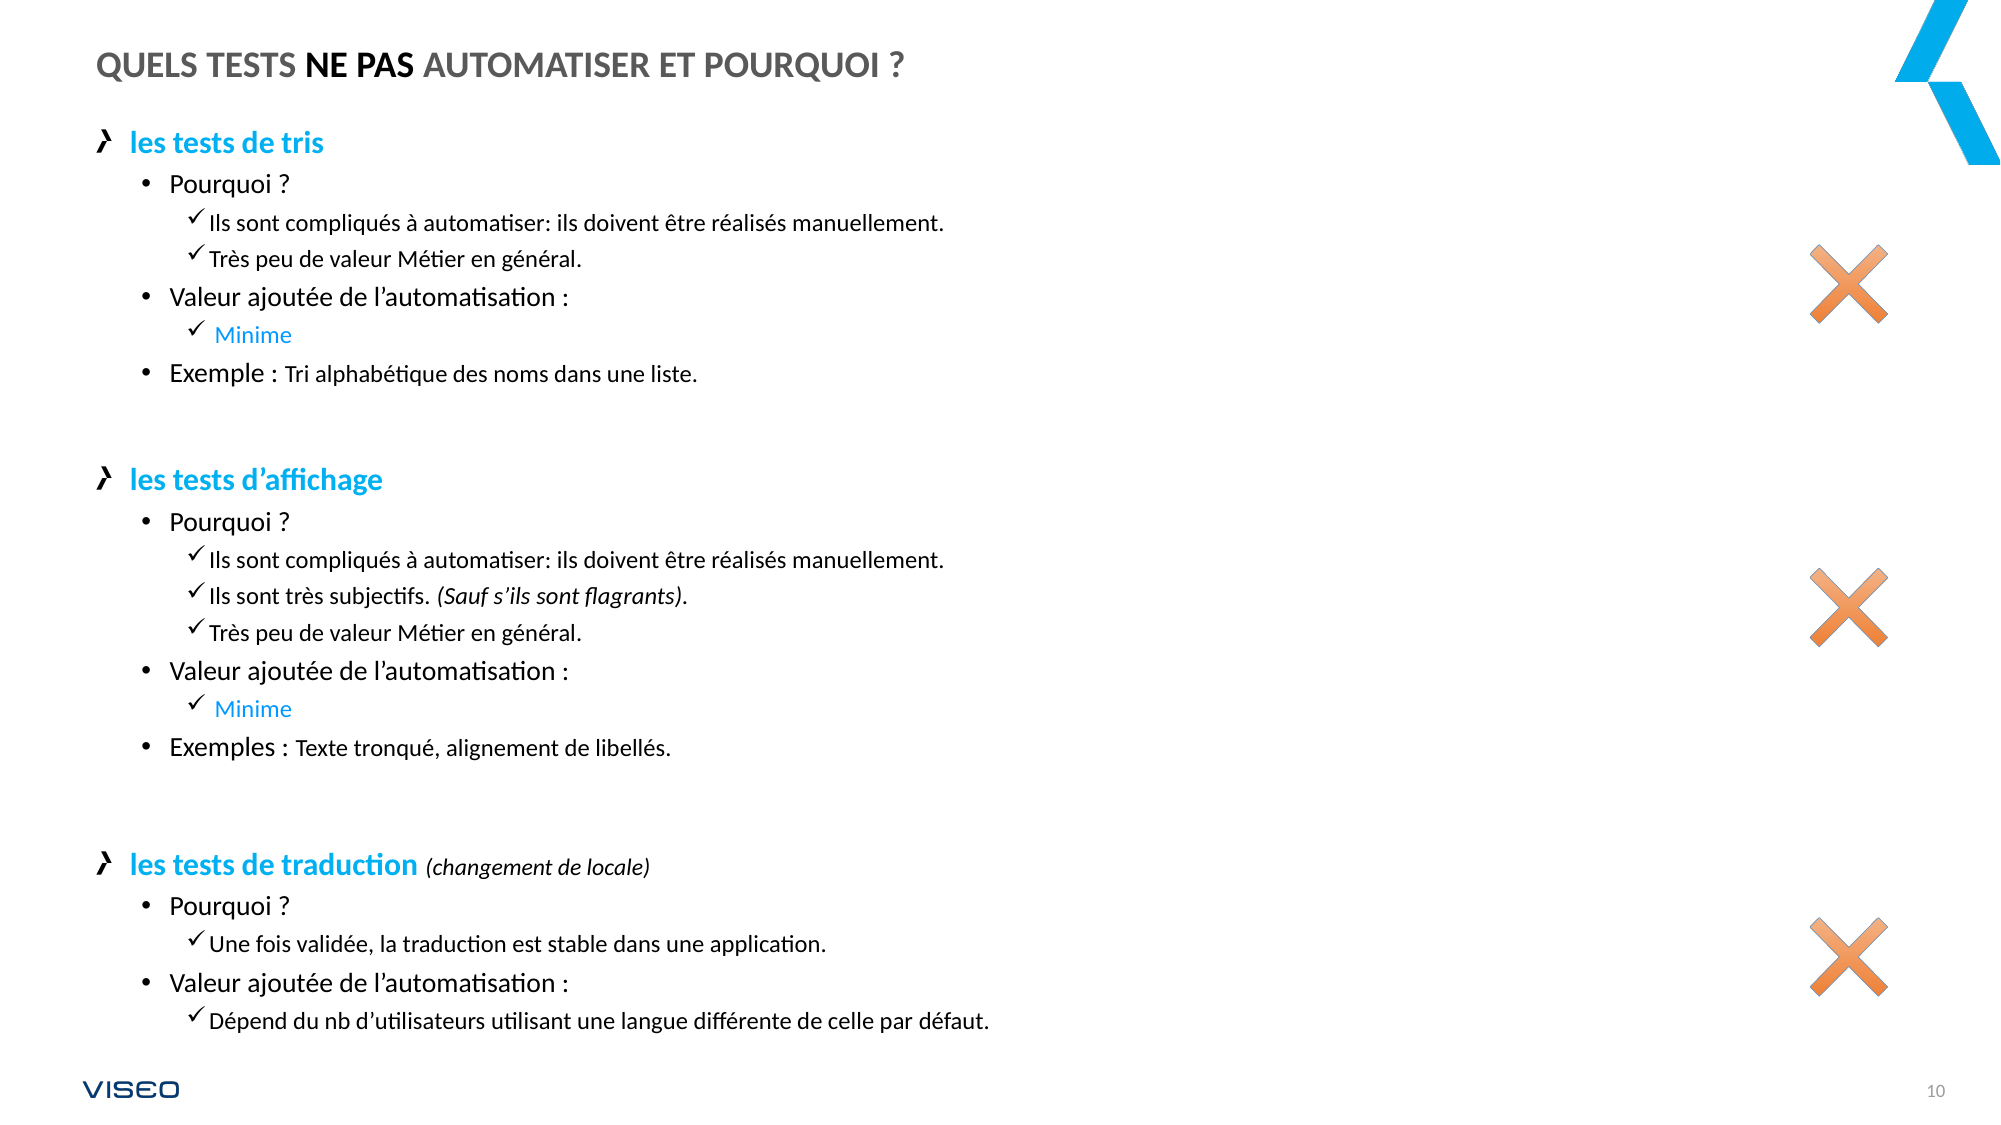

# Quels tests NE PAS automatiser et pourquoi ?

les tests de tris
Pourquoi ?
Ils sont compliqués à automatiser: ils doivent être réalisés manuellement.
Très peu de valeur Métier en général.
Valeur ajoutée de l’automatisation :
 Minime
Exemple : Tri alphabétique des noms dans une liste.

les tests d’affichage
Pourquoi ?
Ils sont compliqués à automatiser: ils doivent être réalisés manuellement.
Ils sont très subjectifs. (Sauf s’ils sont flagrants).
Très peu de valeur Métier en général.
Valeur ajoutée de l’automatisation :
 Minime
Exemples : Texte tronqué, alignement de libellés.

les tests de traduction (changement de locale)
Pourquoi ?
Une fois validée, la traduction est stable dans une application.
Valeur ajoutée de l’automatisation :
Dépend du nb d’utilisateurs utilisant une langue différente de celle par défaut.

10